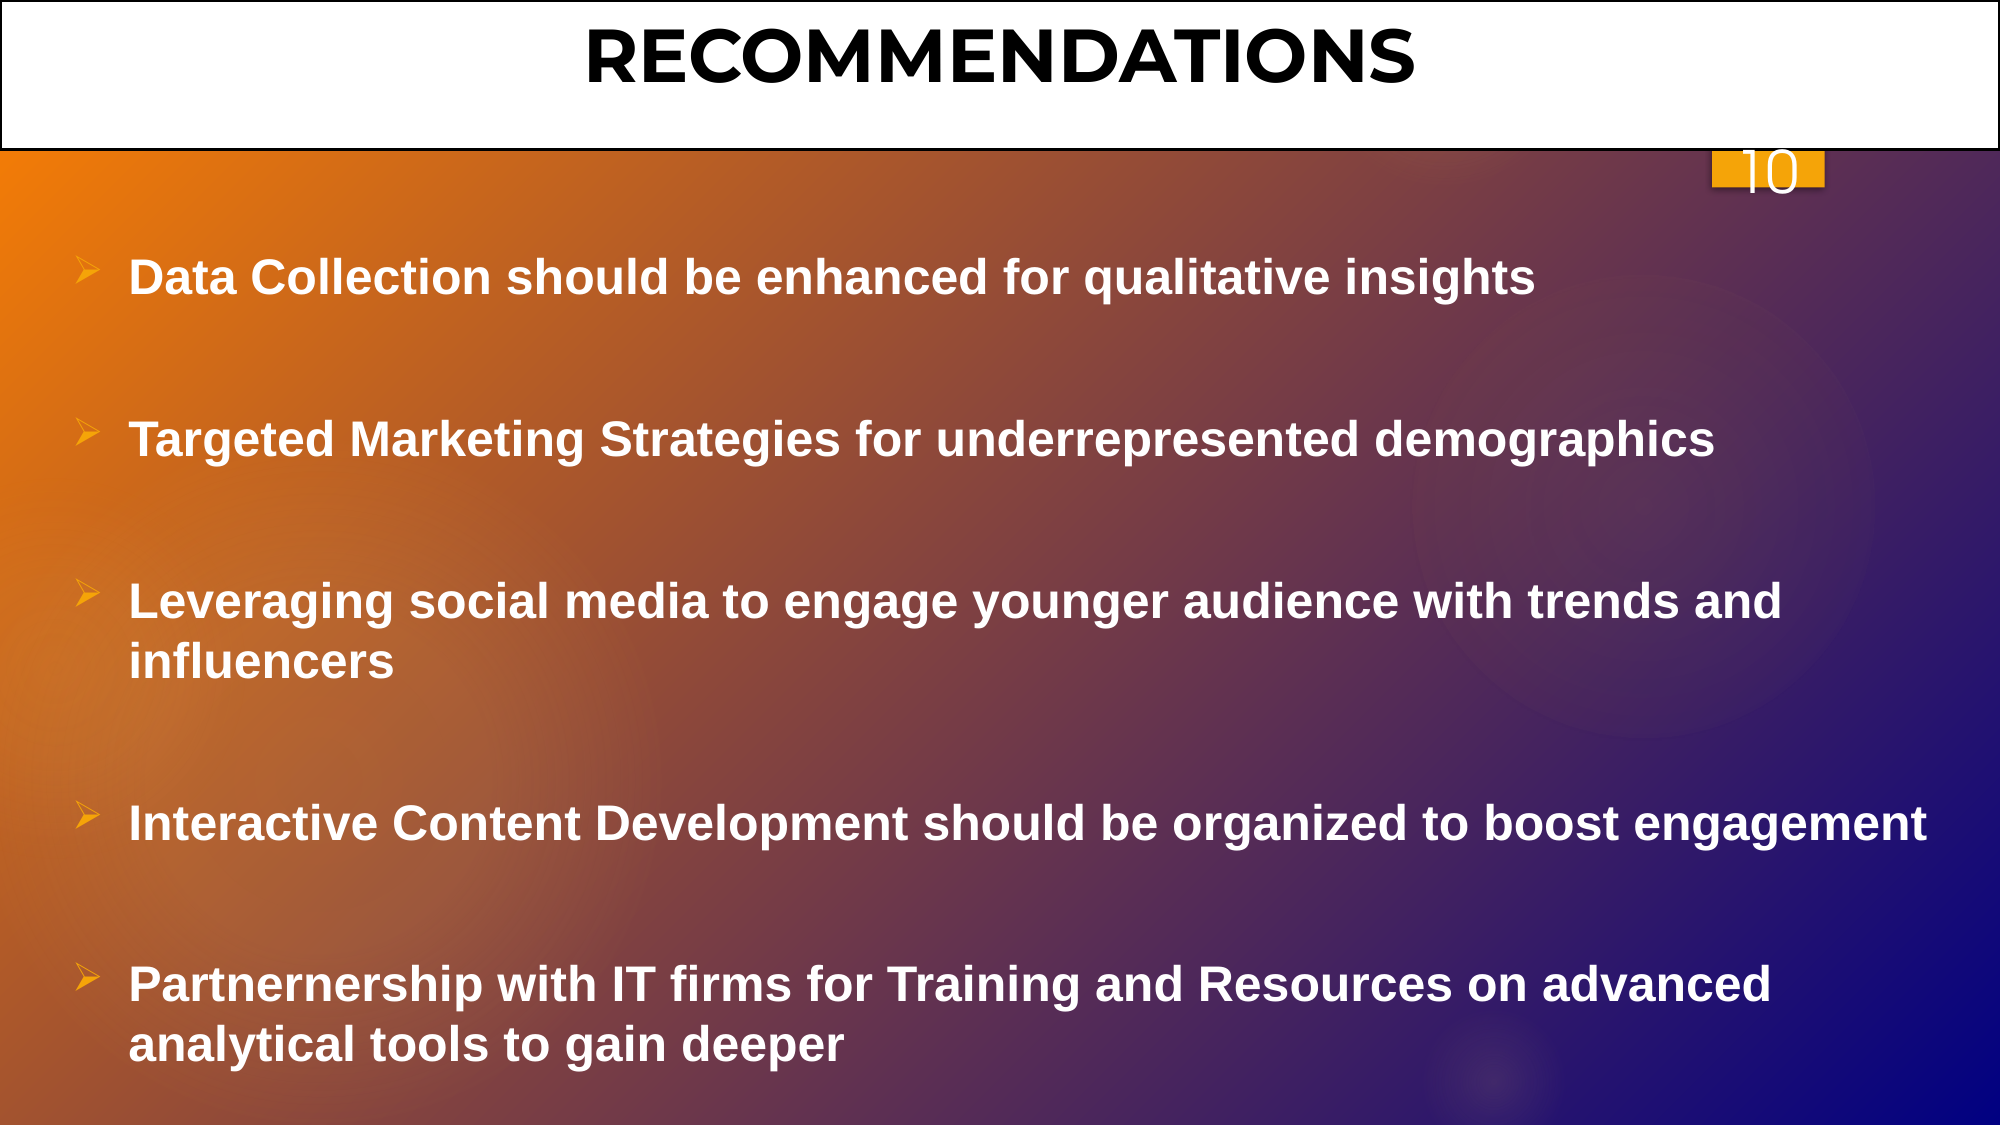

# RECOMMENDATIONS
10

Data Collection should be enhanced for qualitative insights

Targeted Marketing Strategies for underrepresented demographics

Leveraging social media to engage younger audience with trends and influencers

Interactive Content Development should be organized to boost engagement

Partnernership with IT firms for Training and Resources on advanced analytical tools to gain deeper